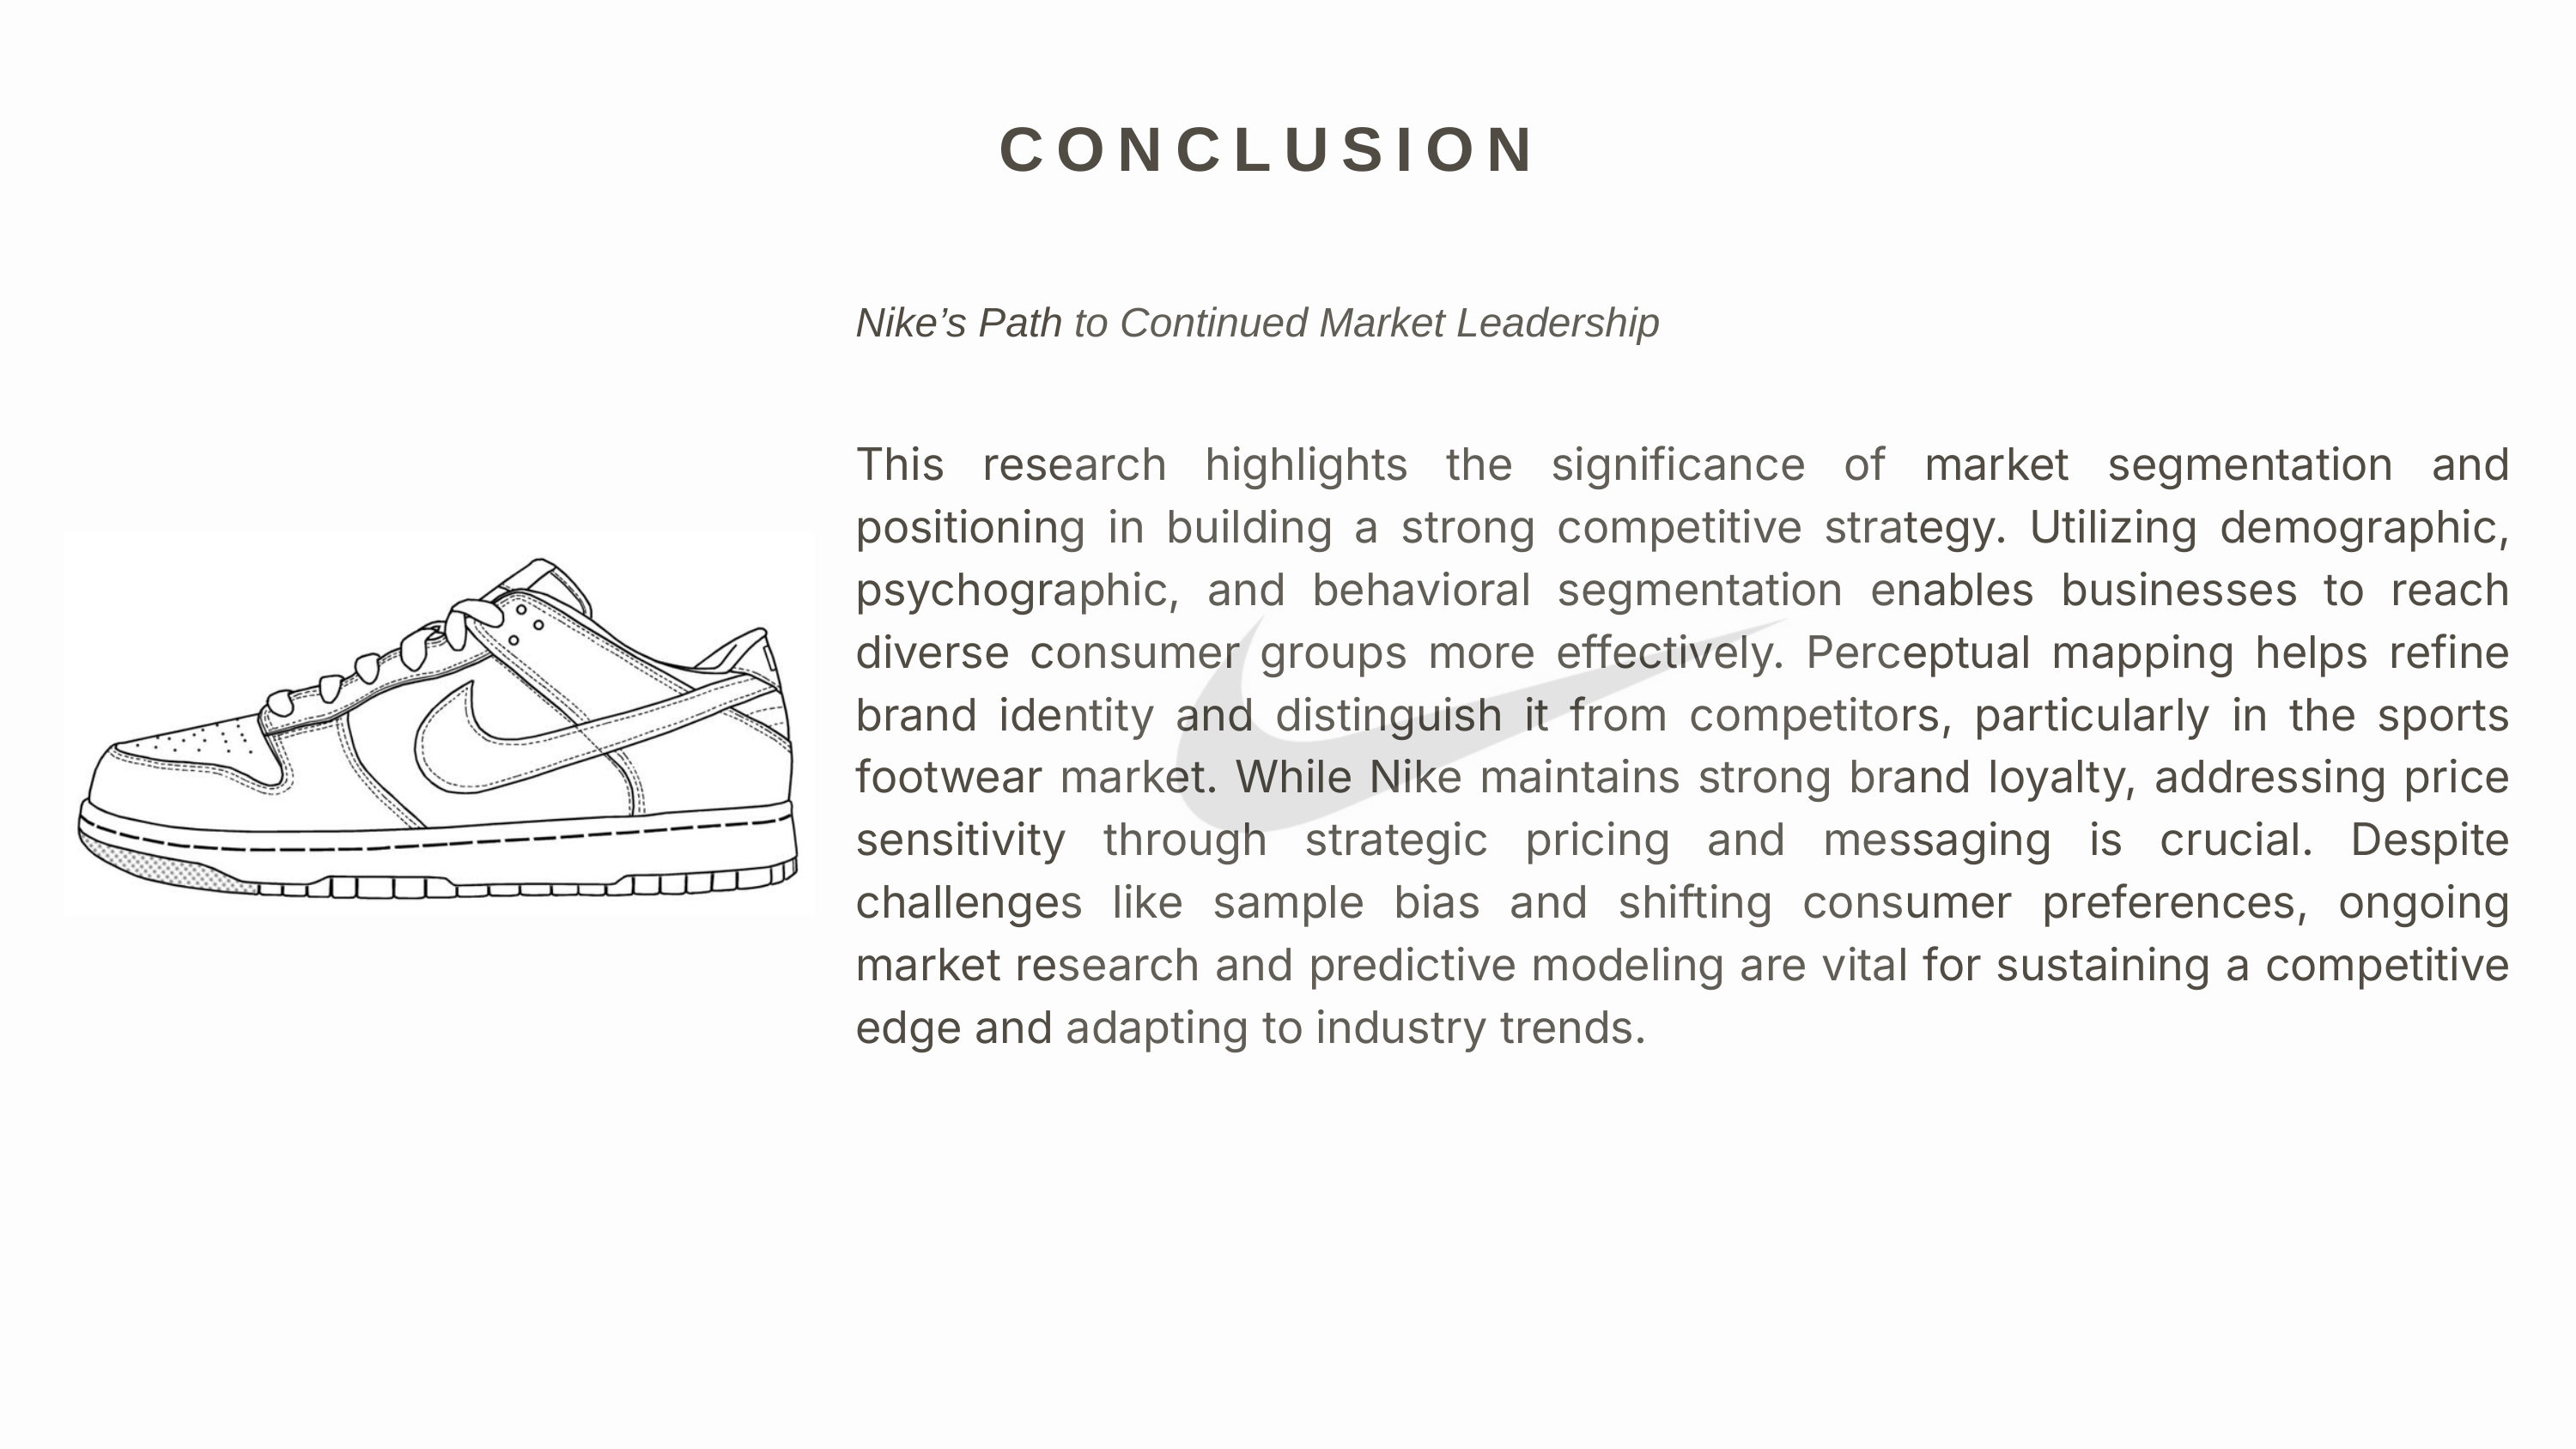

CONCLUSION
Nike’s Path to Continued Market Leadership

This research highlights the significance of market segmentation and positioning in building a strong competitive strategy. Utilizing demographic, psychographic, and behavioral segmentation enables businesses to reach diverse consumer groups more effectively. Perceptual mapping helps refine brand identity and distinguish it from competitors, particularly in the sports footwear market. While Nike maintains strong brand loyalty, addressing price sensitivity through strategic pricing and messaging is crucial. Despite challenges like sample bias and shifting consumer preferences, ongoing market research and predictive modeling are vital for sustaining a competitive edge and adapting to industry trends.